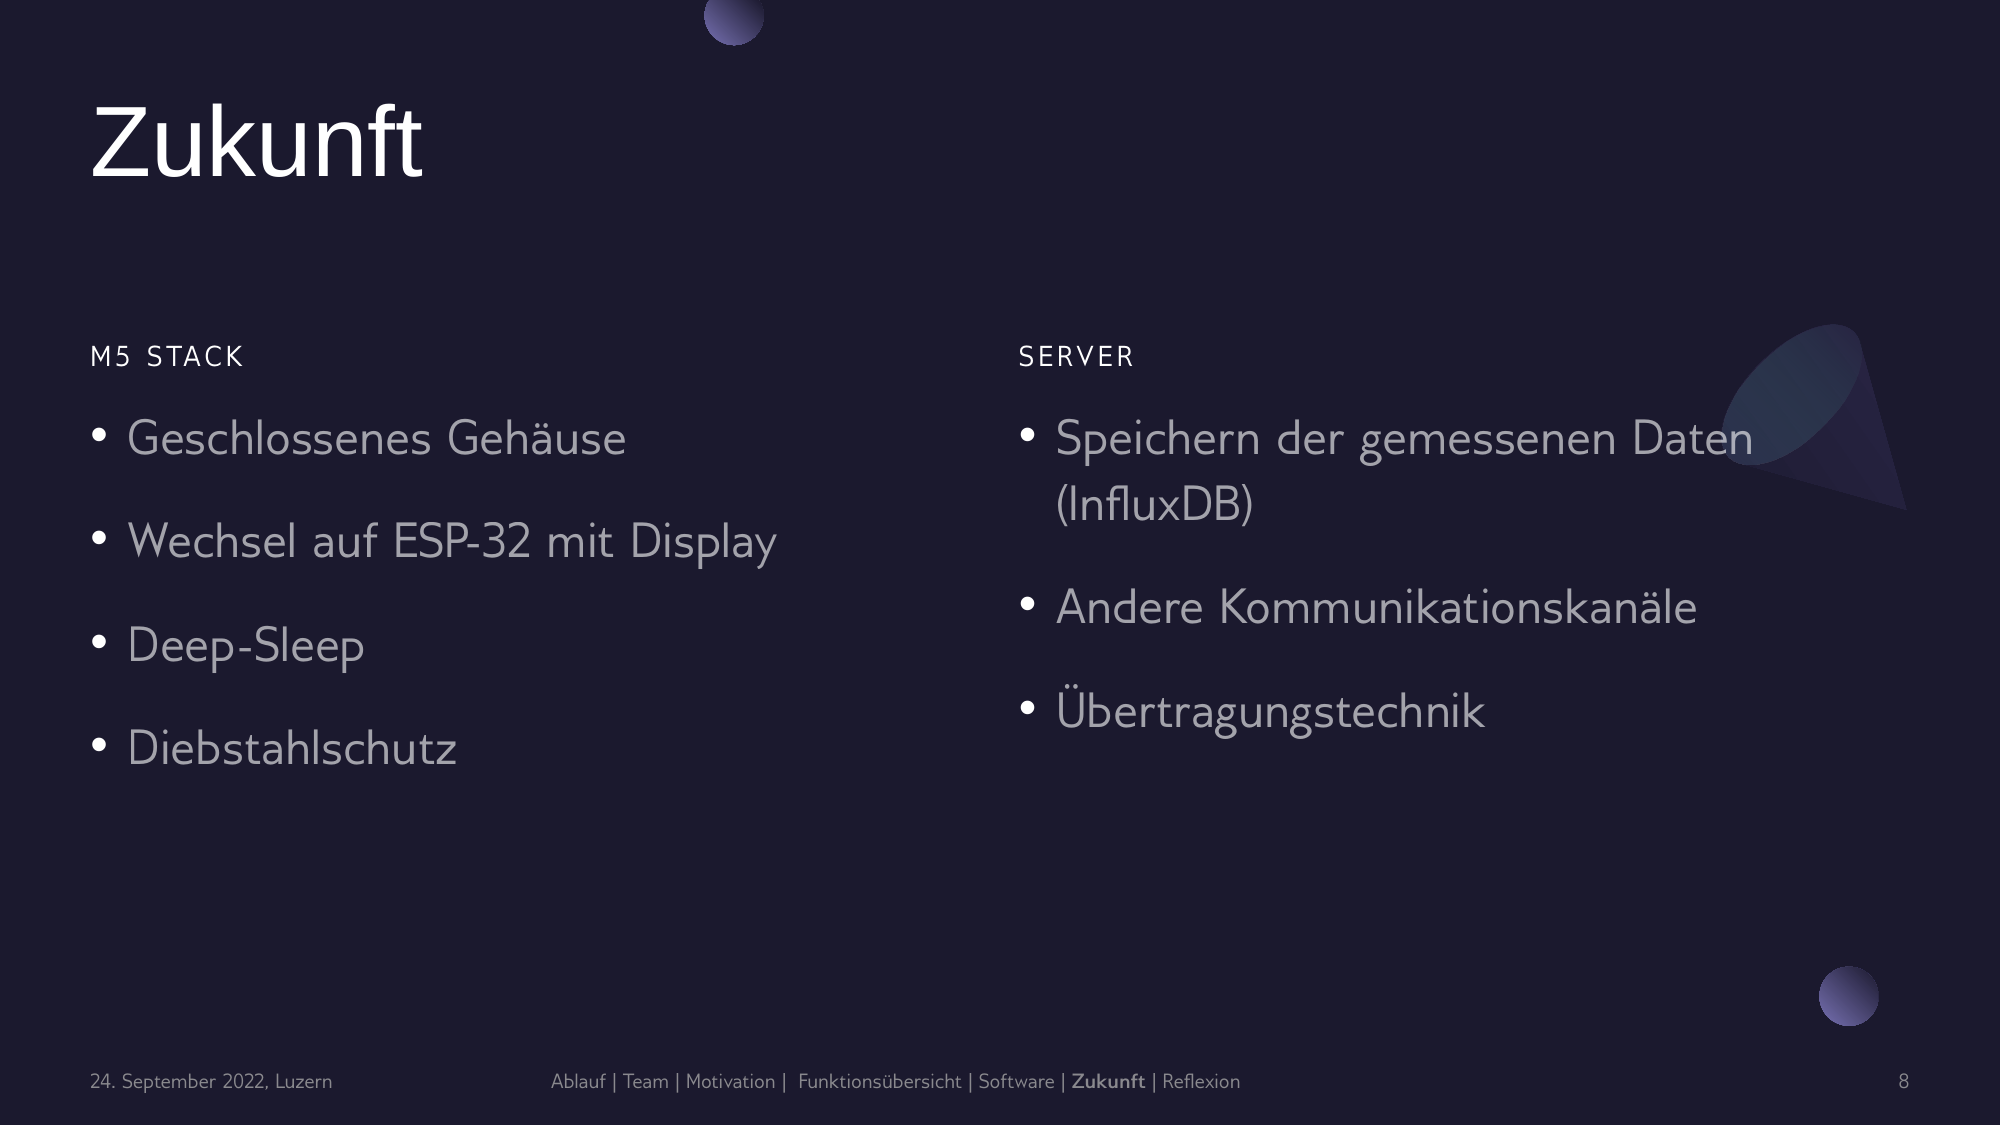

# Zukunft
M5 Stack
Server

Geschlossenes Gehäuse
Wechsel auf ESP-32 mit Display
Deep-Sleep
Diebstahlschutz
Speichern der gemessenen Daten (InfluxDB)
Andere Kommunikationskanäle
Übertragungstechnik

24. September 2022, Luzern
Ablauf | Team | Motivation |  Funktionsübersicht | Software | Zukunft | Reflexion
8